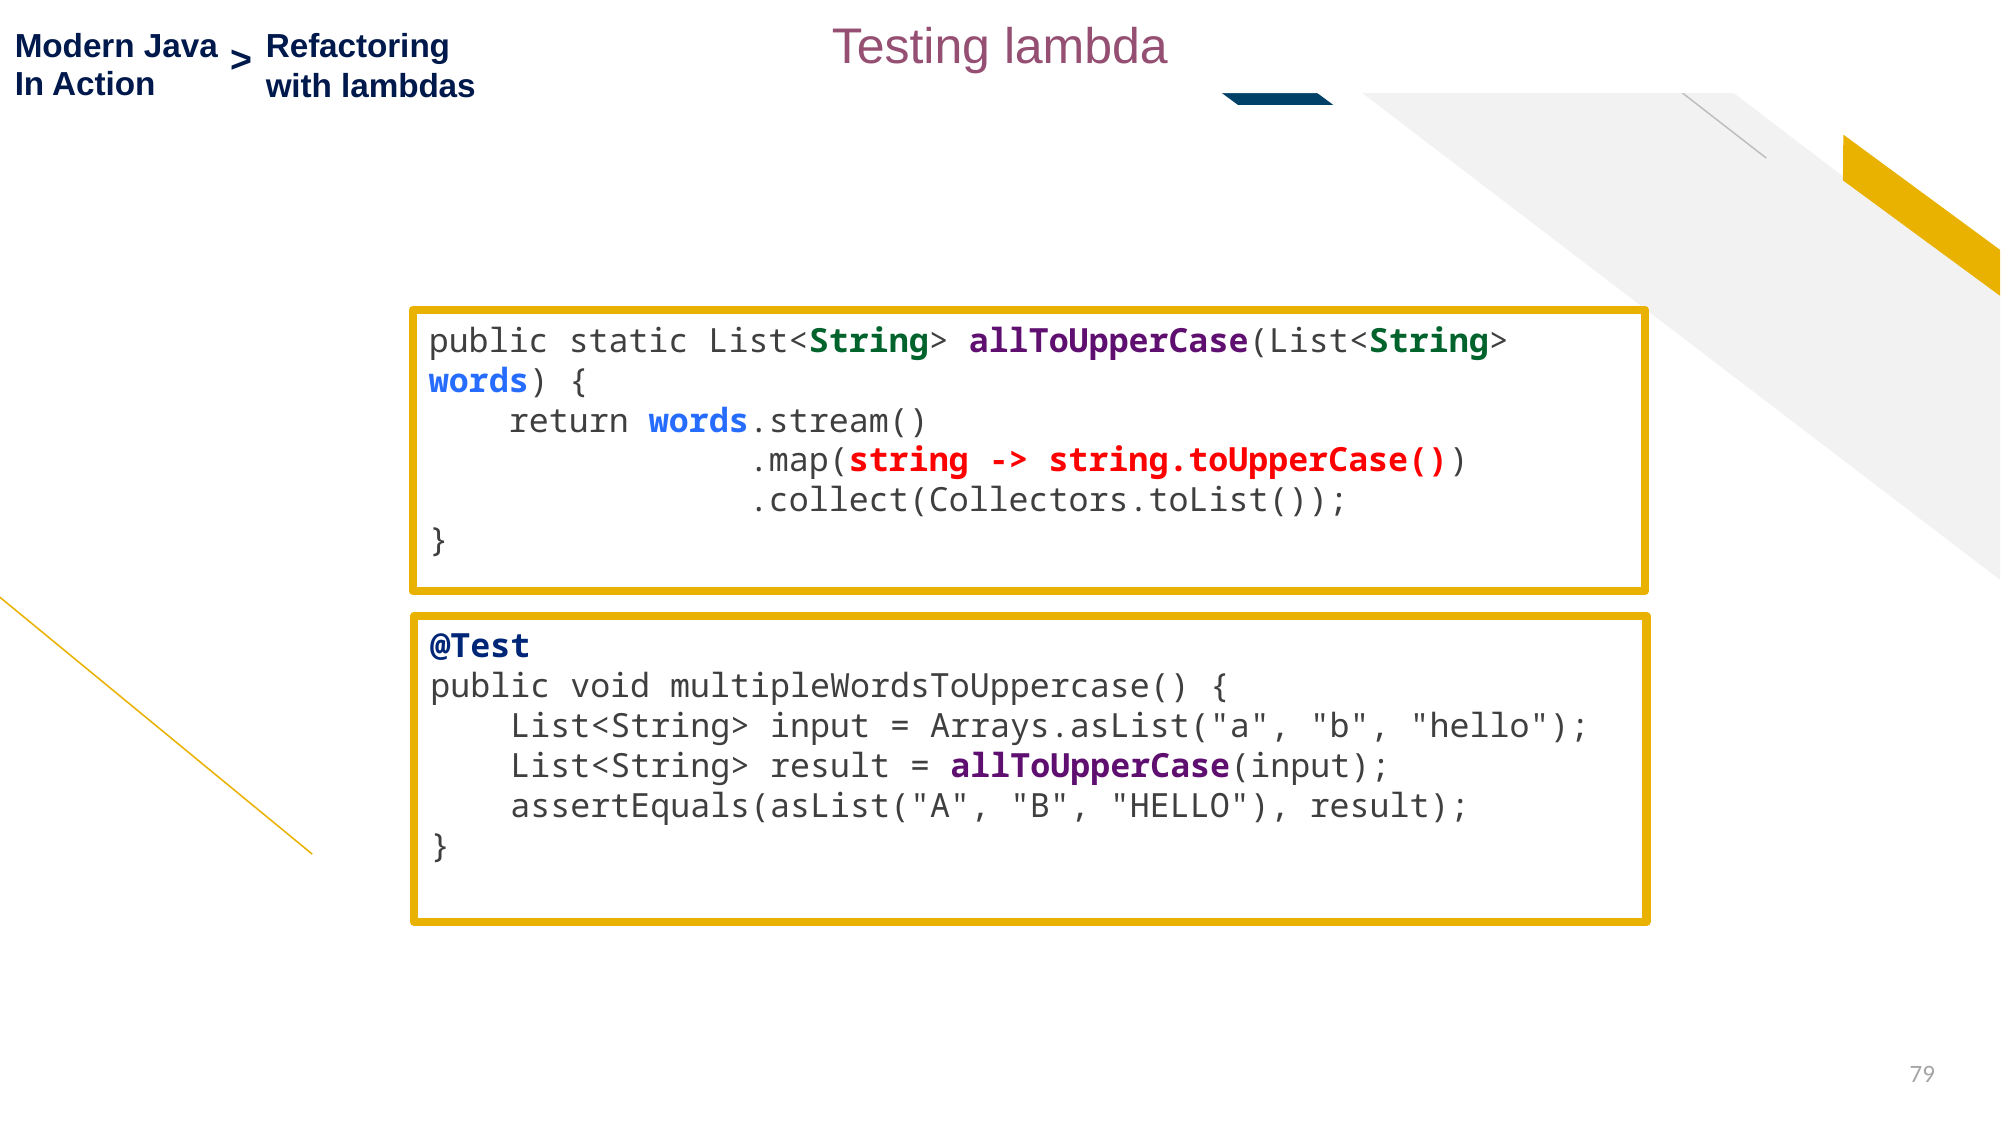

Testing lambda
Modern Java
Refactoring
with lambdas

>
In Action

public static List<String> allToUpperCase(List<String> words) {
    return words.stream()
                .map(string -> string.toUpperCase())
                .collect(Collectors.toList());
}

public static List<String> uppercaseFirstChar(List<String> words) {
    return words.stream()
                .map(

                 )
                .collect(Collectors.toList());
}
		value -> {
                    char firstChar = value.charAt(0);
	            firstChar = toUpperCase(firstChar);
                    return firstChar + value.substring(1);
           }

@Test
public void multipleWordsToUppercase() {
    List<String> input = Arrays.asList("a", "b", "hello");
    List<String> result = allToUpperCase(input);
    assertEquals(asList("A", "B", "HELLO"), result);
}
79